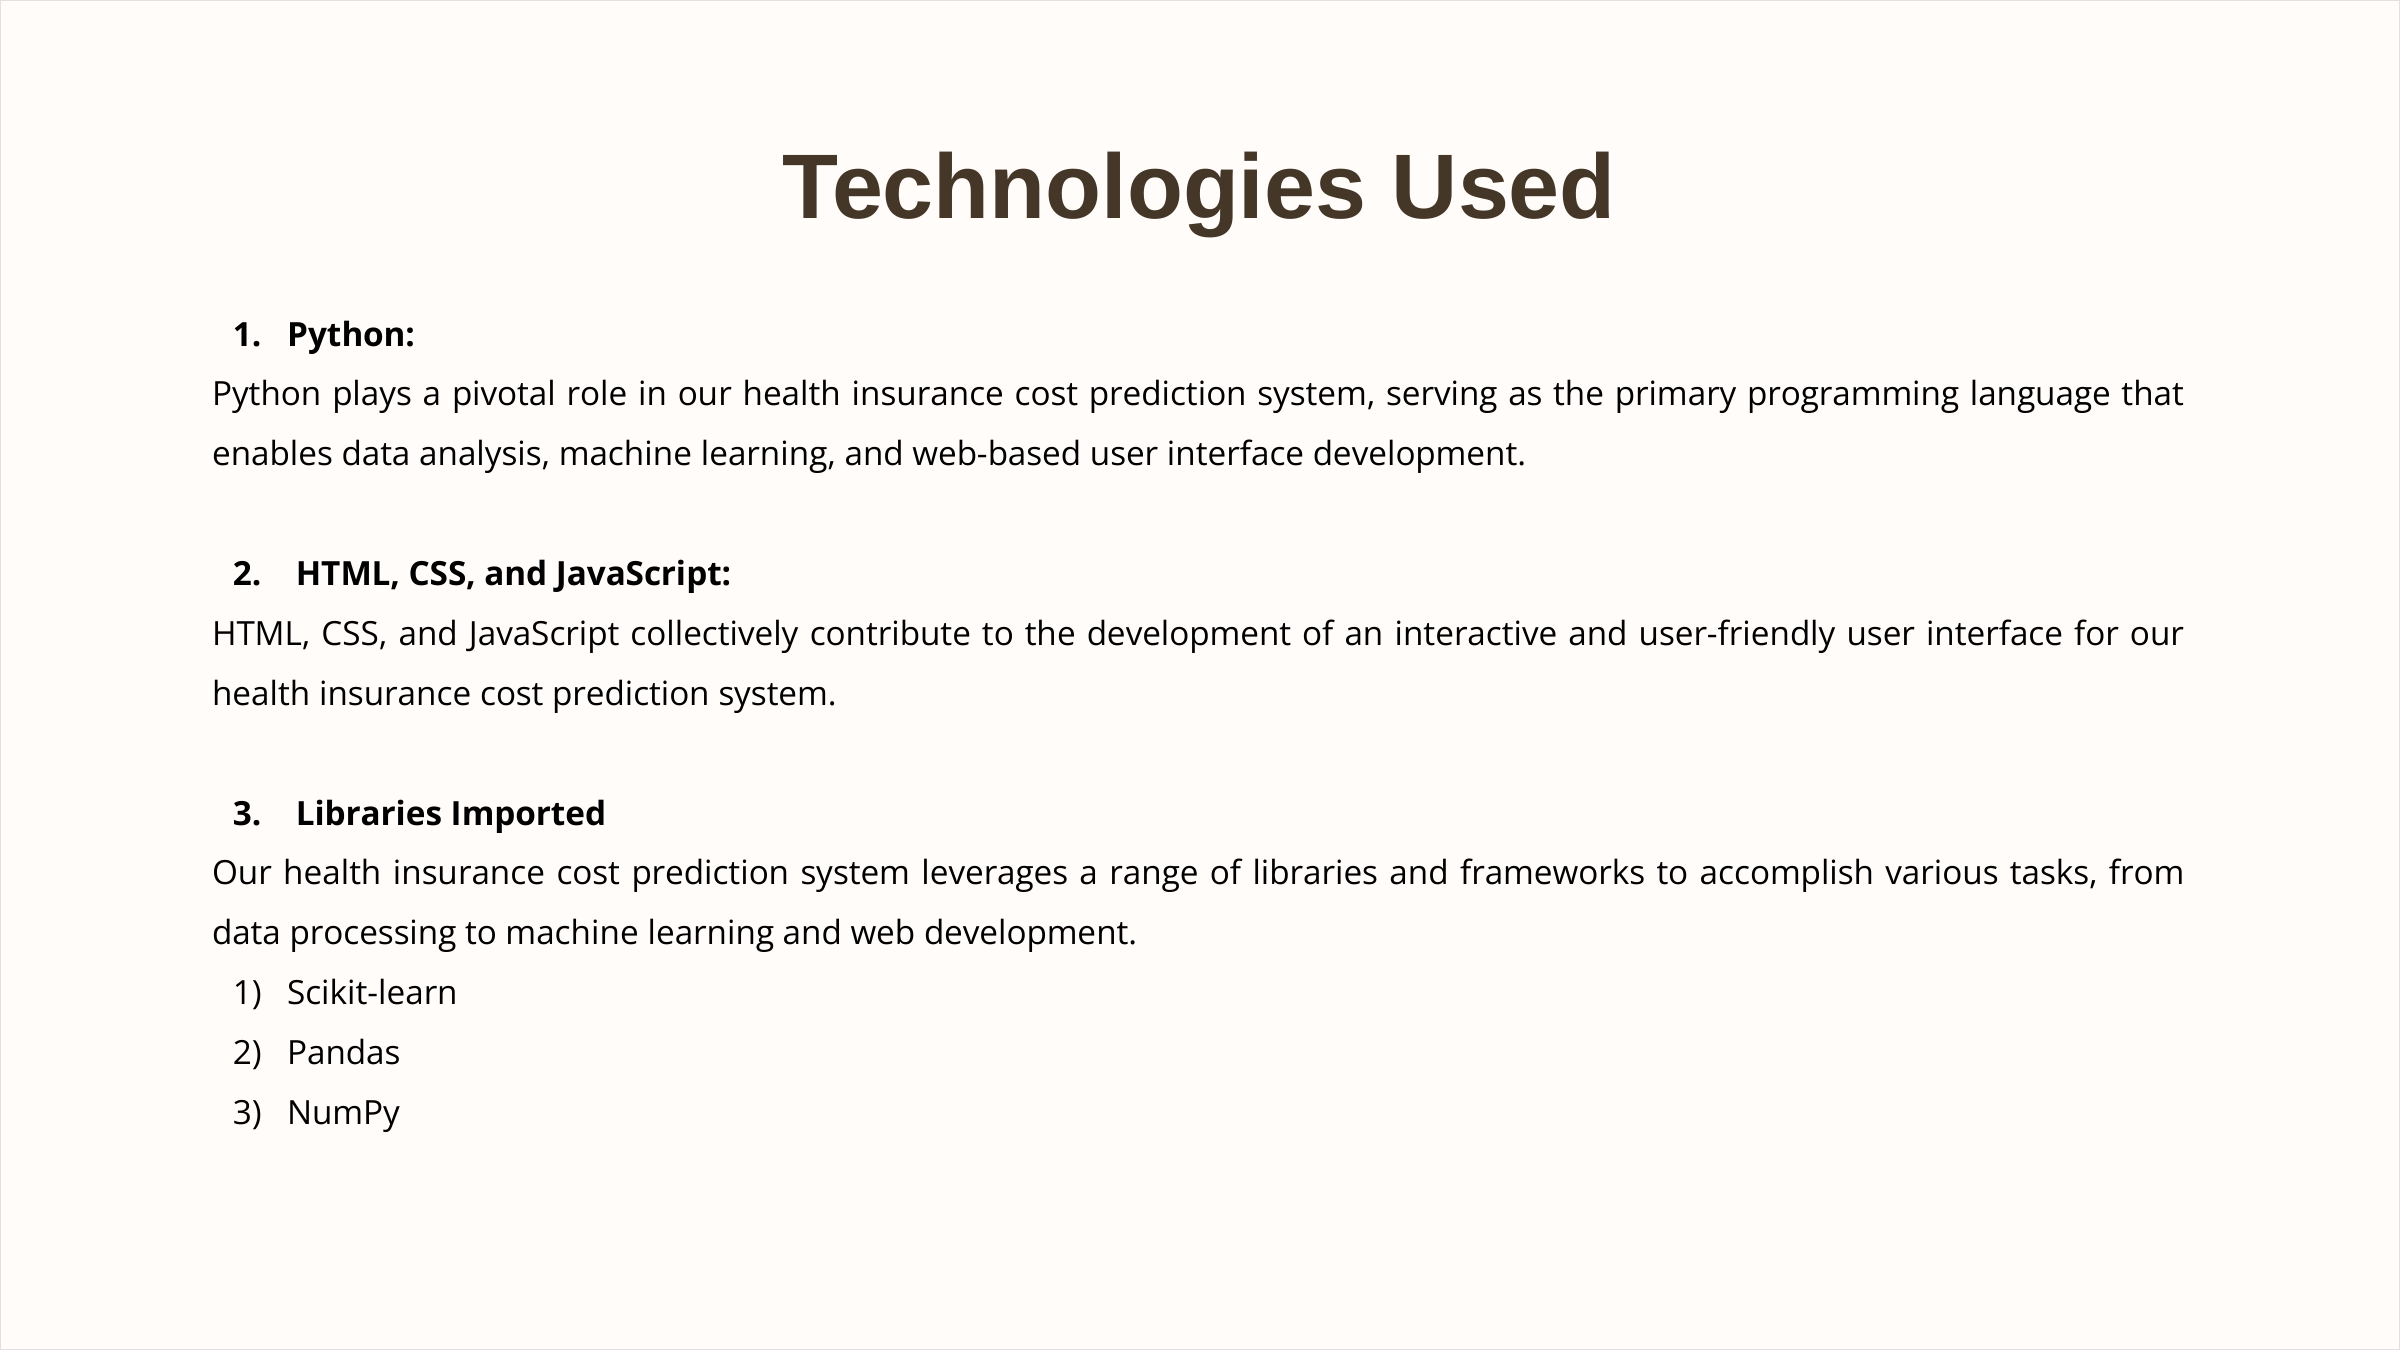

Technologies Used
Python:
Python plays a pivotal role in our health insurance cost prediction system, serving as the primary programming language that enables data analysis, machine learning, and web-based user interface development.

 HTML, CSS, and JavaScript:
HTML, CSS, and JavaScript collectively contribute to the development of an interactive and user-friendly user interface for our health insurance cost prediction system.

 Libraries Imported
Our health insurance cost prediction system leverages a range of libraries and frameworks to accomplish various tasks, from data processing to machine learning and web development.
Scikit-learn
Pandas
NumPy